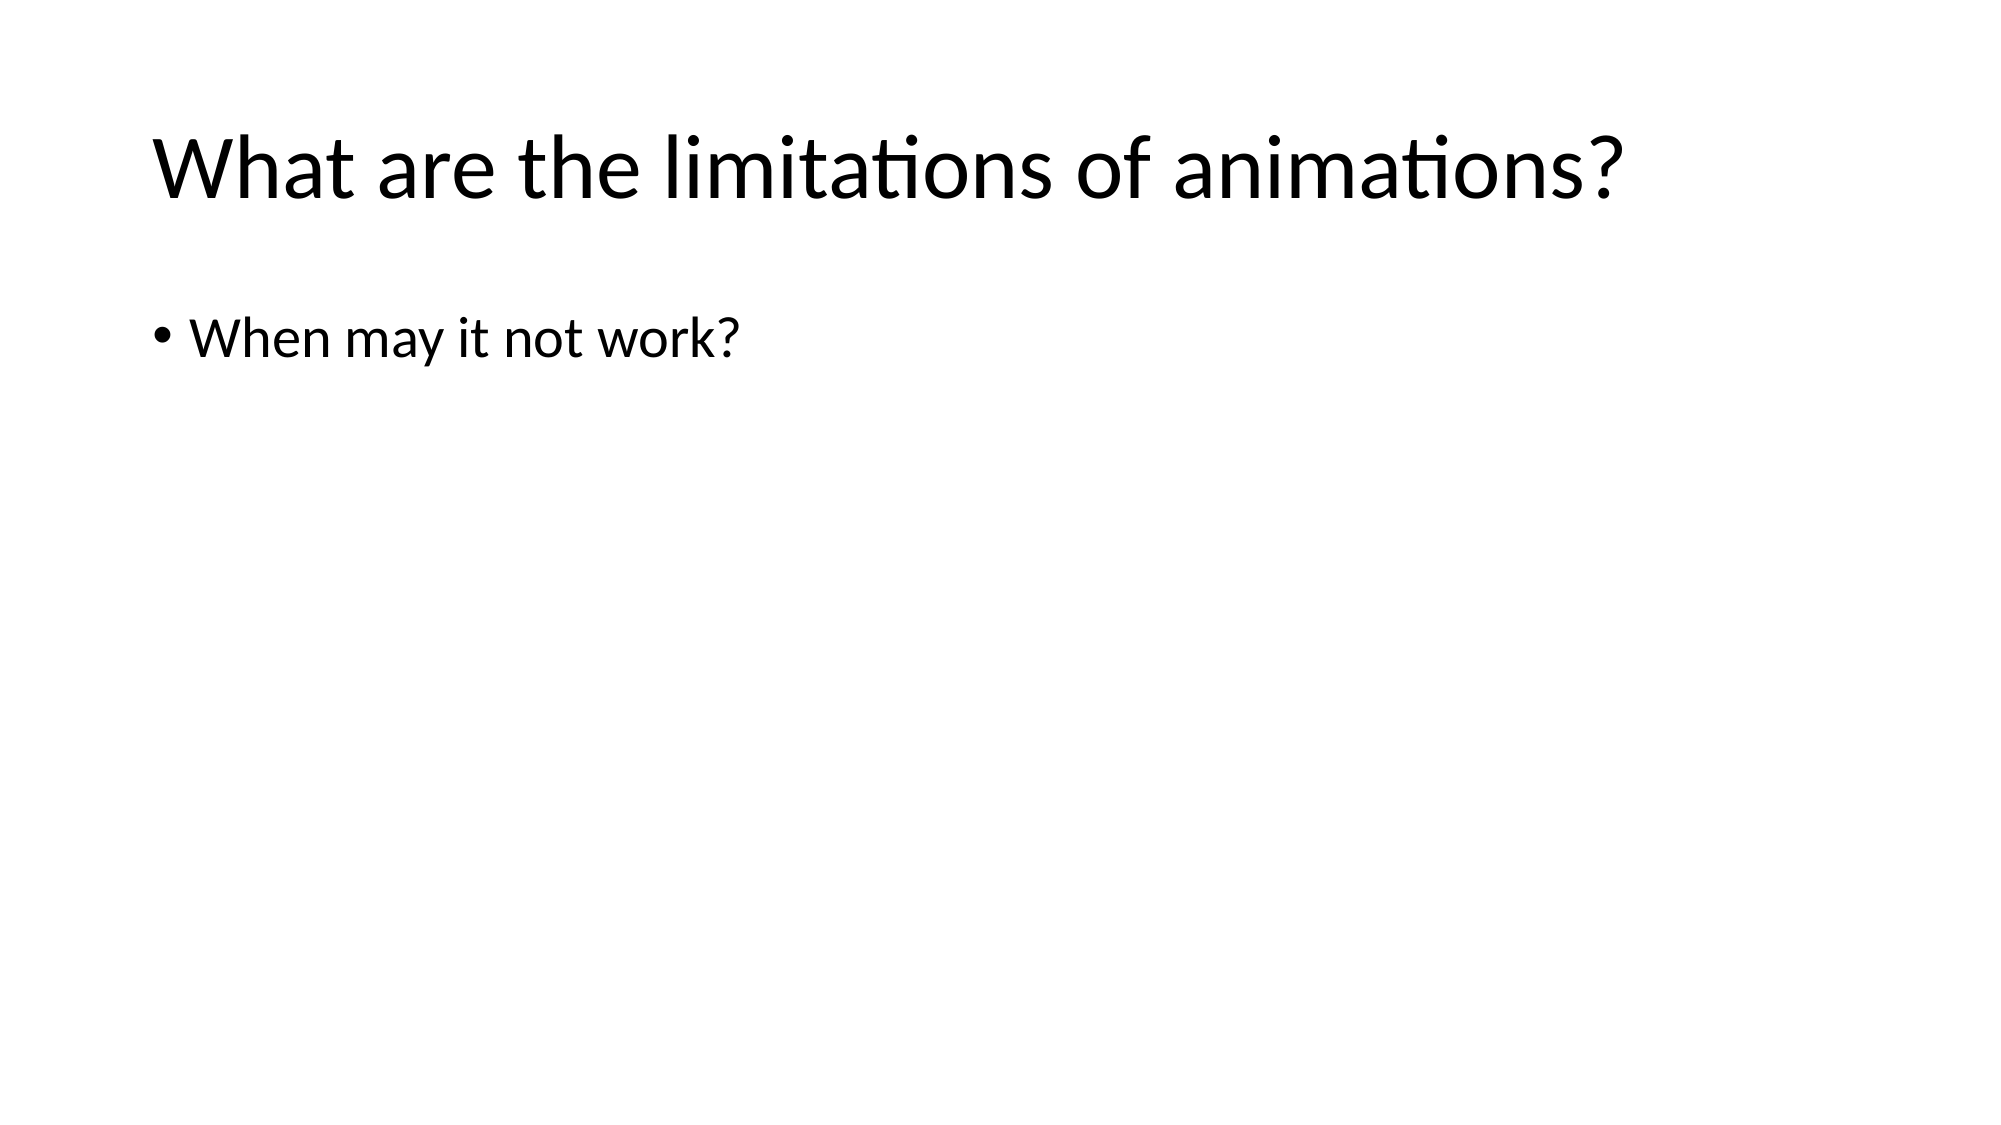

# What are the limitations of animations?
When may it not work?